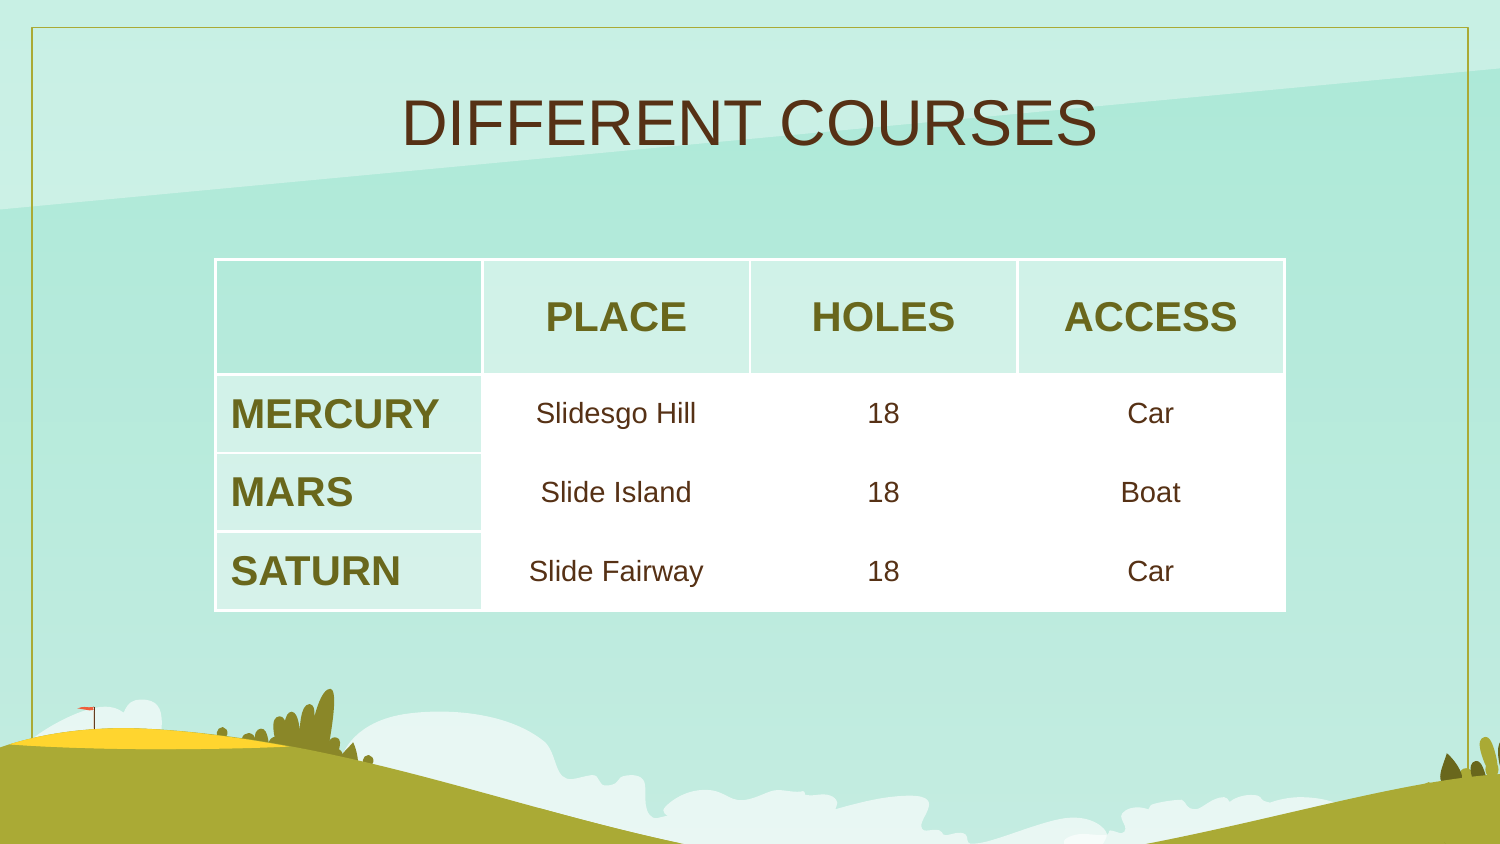

# DIFFERENT COURSES
|  | PLACE | HOLES | ACCESS |
| --- | --- | --- | --- |
| MERCURY | Slidesgo Hill | 18 | Car |
| MARS | Slide Island | 18 | Boat |
| SATURN | Slide Fairway | 18 | Car |